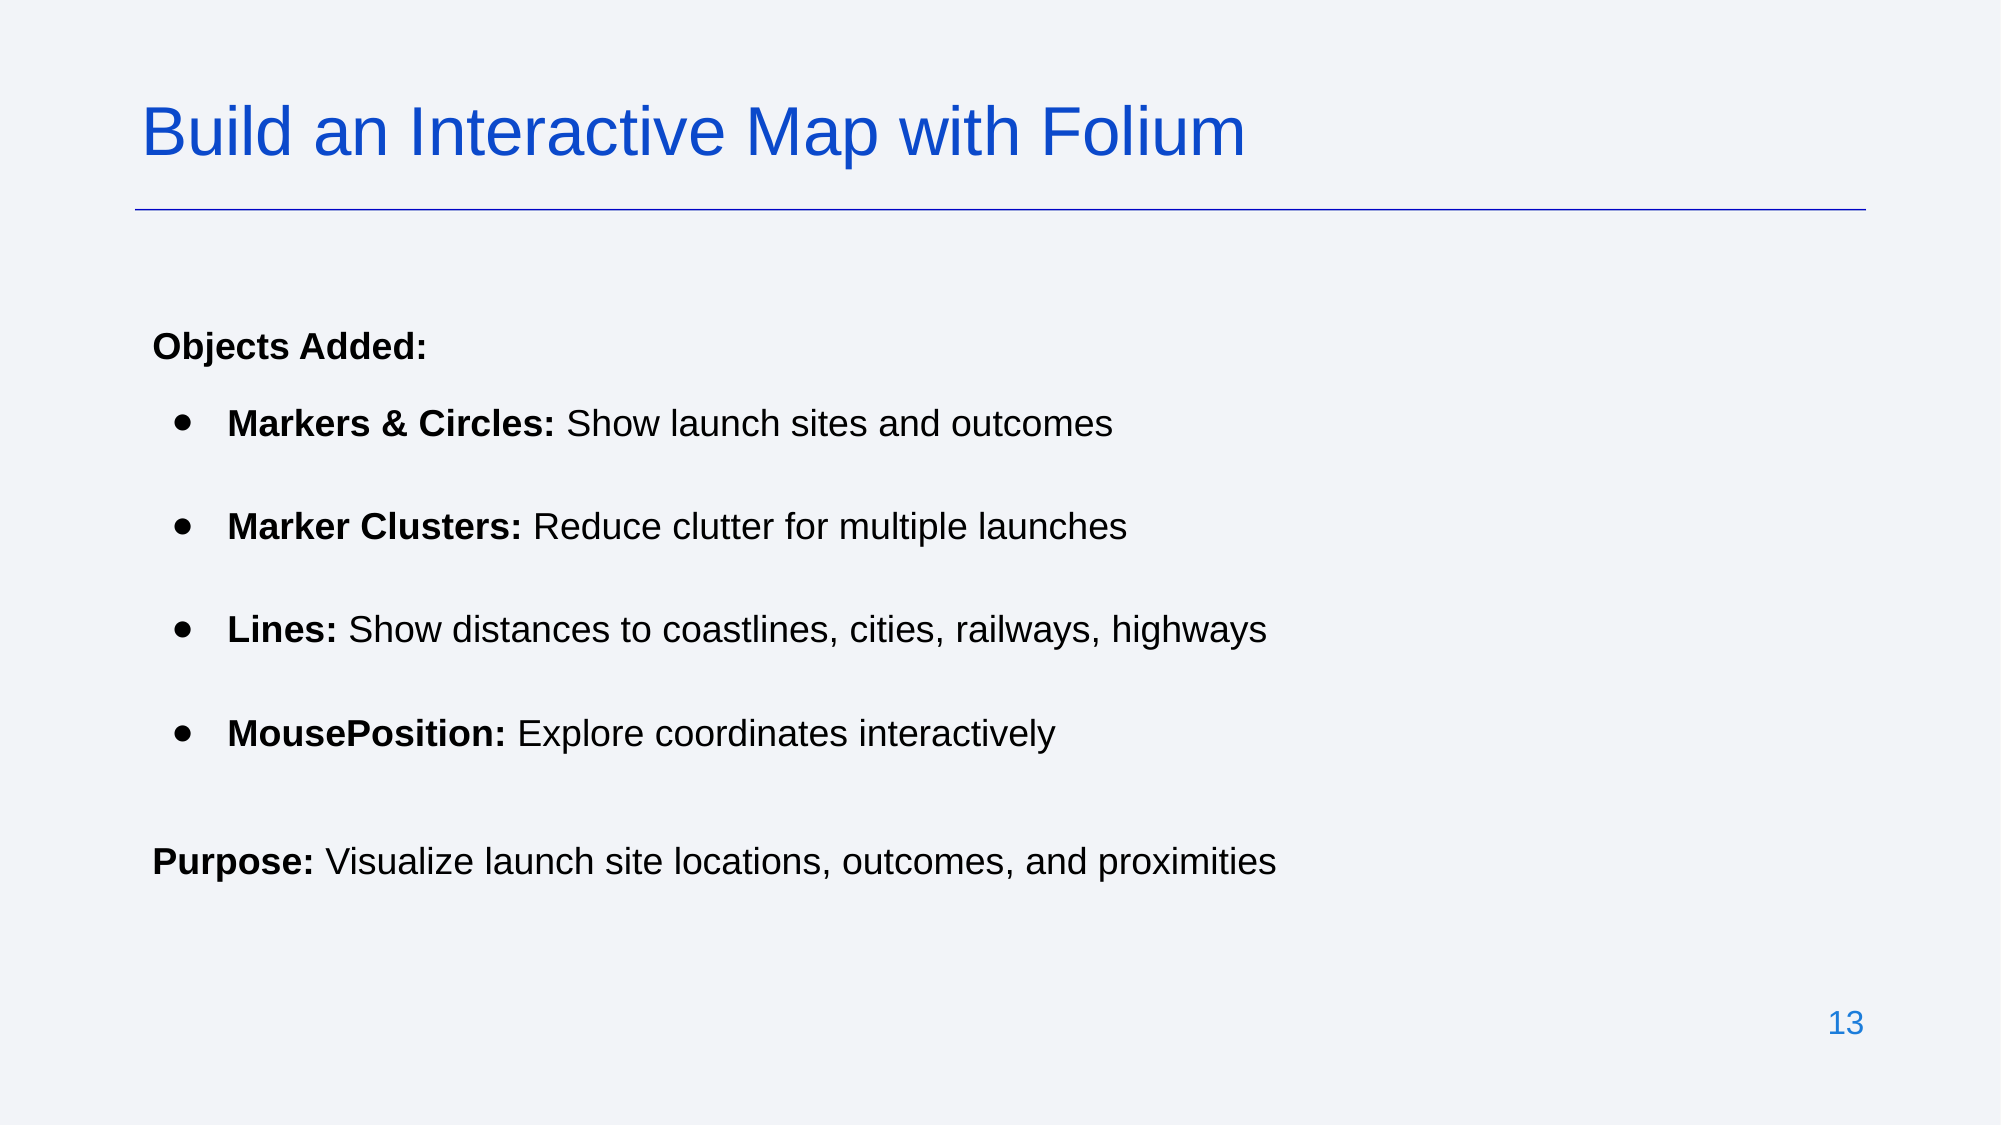

Build an Interactive Map with Folium
Objects Added:
Markers & Circles: Show launch sites and outcomes
Marker Clusters: Reduce clutter for multiple launches
Lines: Show distances to coastlines, cities, railways, highways
MousePosition: Explore coordinates interactively
Purpose: Visualize launch site locations, outcomes, and proximities

13